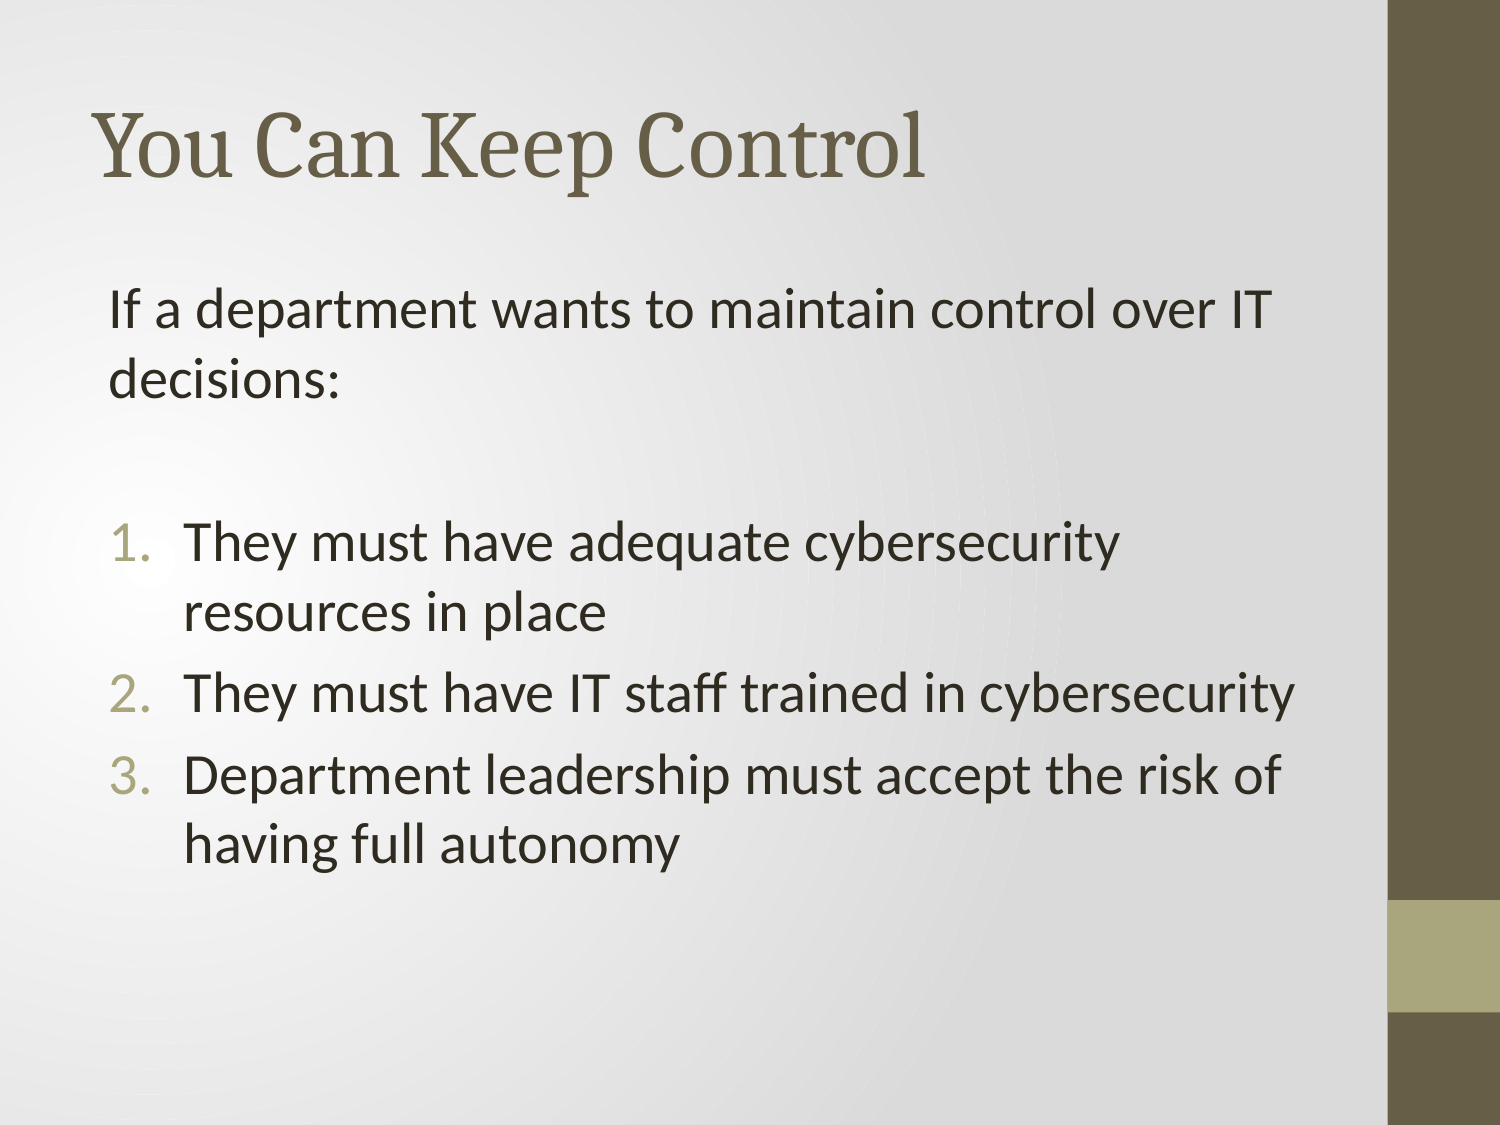

# You Can Keep Control
If a department wants to maintain control over IT decisions:

They must have adequate cybersecurity resources in place
They must have IT staff trained in cybersecurity
Department leadership must accept the risk of having full autonomy